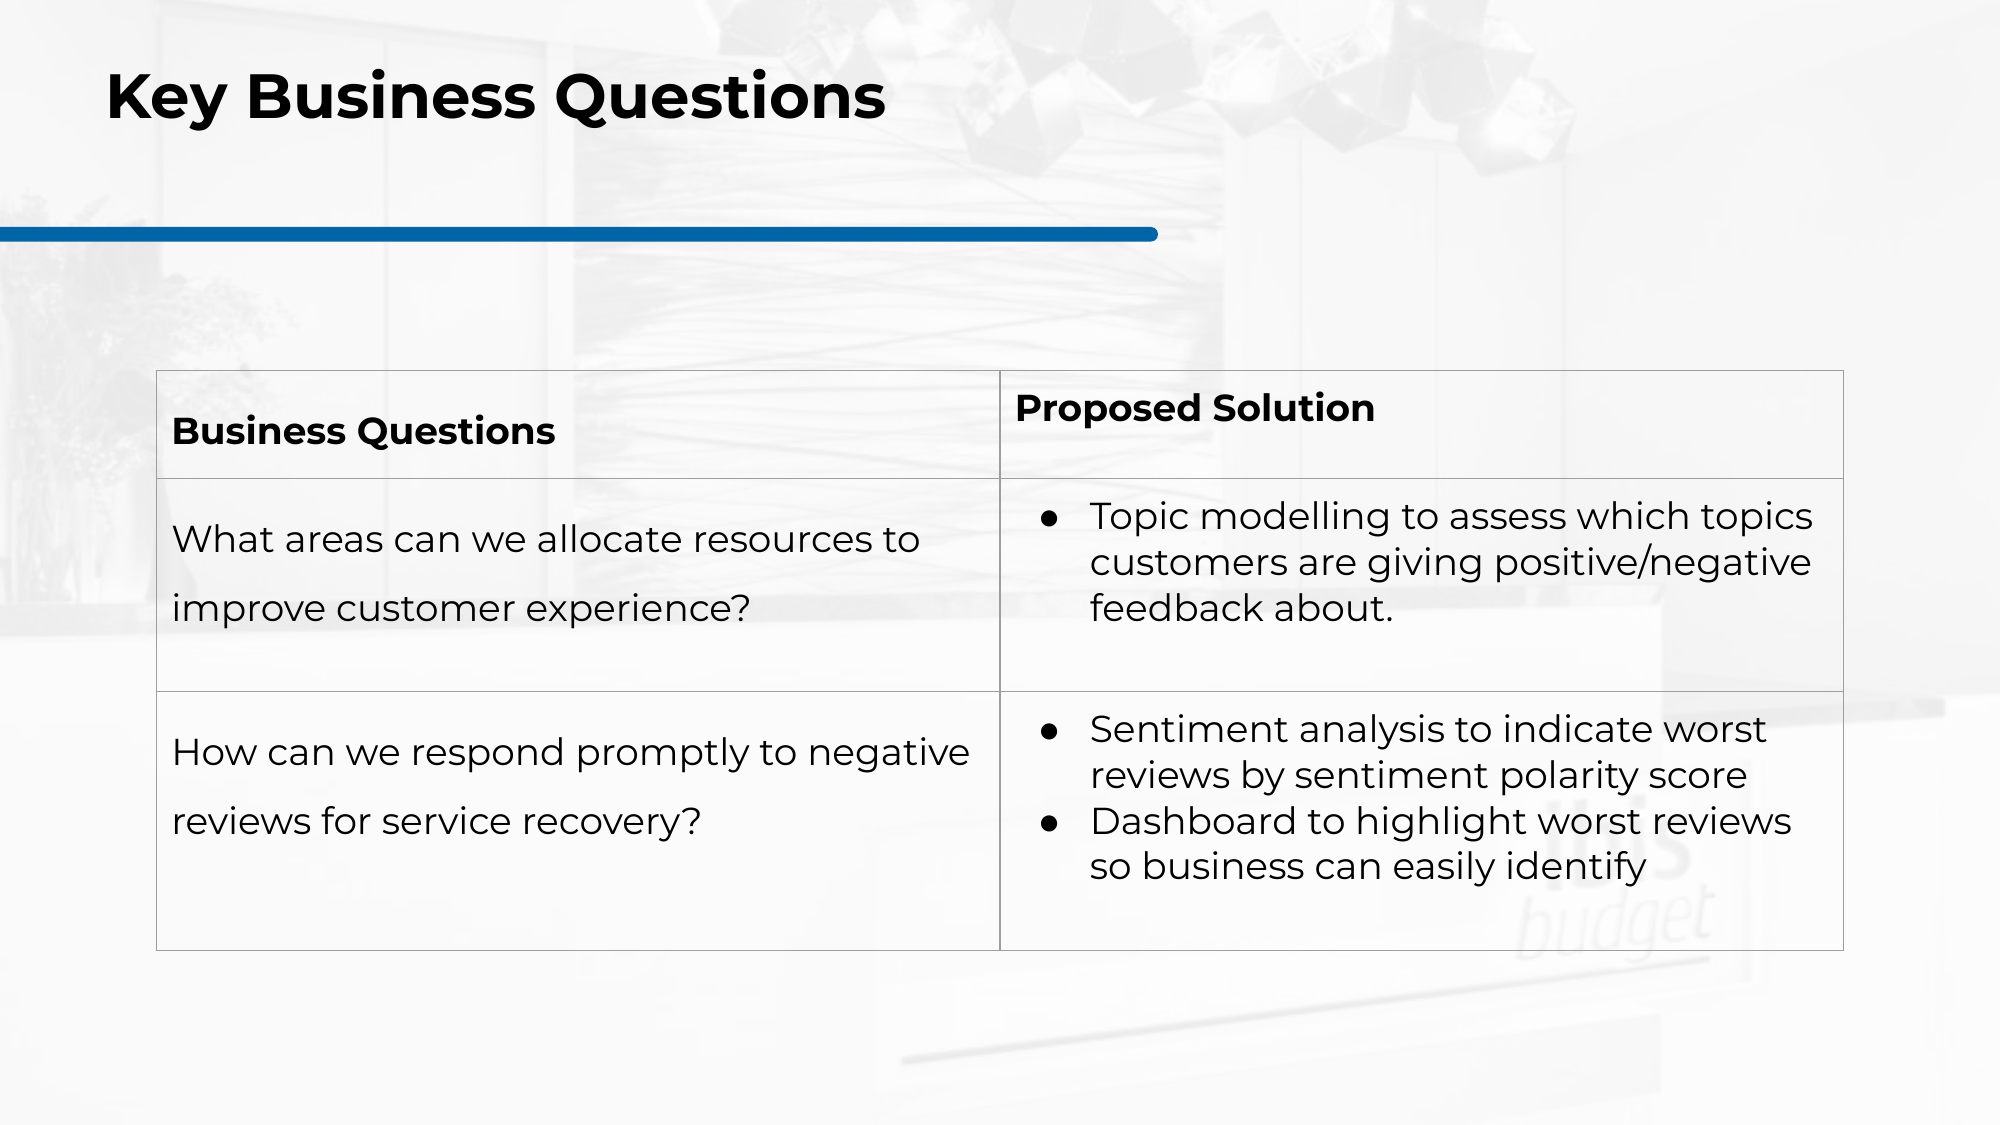

# Key Business Questions
| Business Questions | Proposed Solution |
| --- | --- |
| What areas can we allocate resources to improve customer experience? | Topic modelling to assess which topics customers are giving positive/negative feedback about. |
| How can we respond promptly to negative reviews for service recovery? | Sentiment analysis to indicate worst reviews by sentiment polarity score Dashboard to highlight worst reviews so business can easily identify |